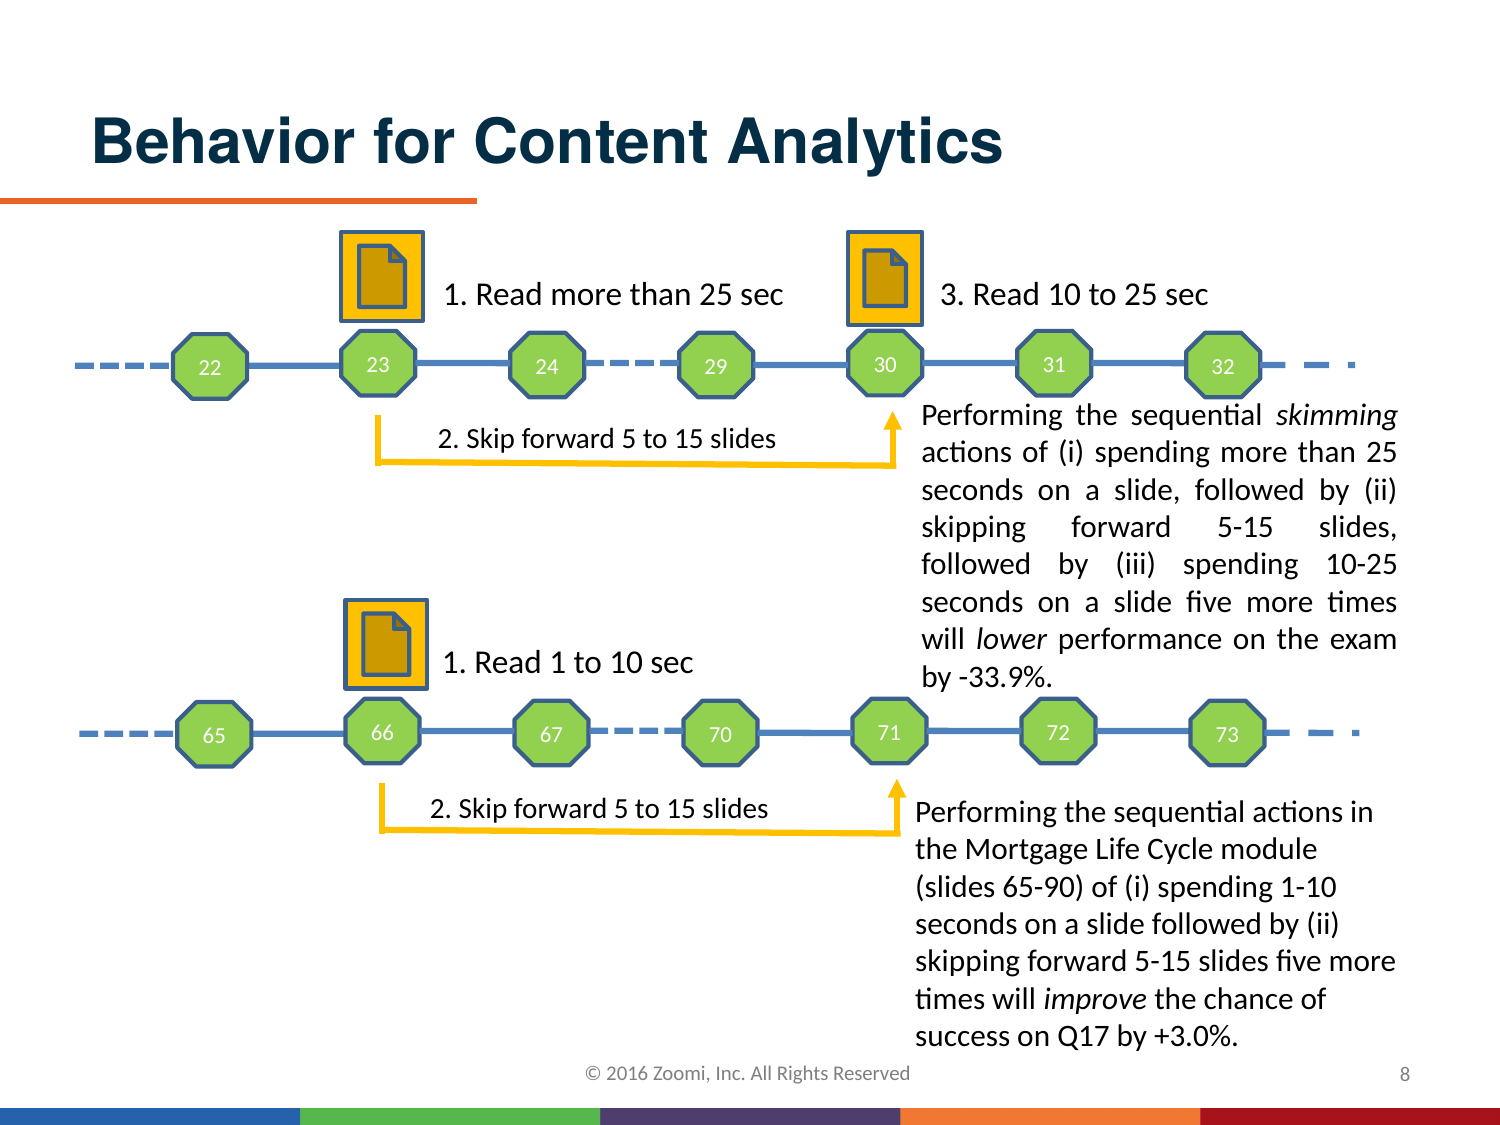

# Behavior for Content Analytics

1. Read more than 25 sec
3. Read 10 to 25 sec
30
31
23
24
29
32
22
Performing the sequential skimming actions of (i) spending more than 25 seconds on a slide, followed by (ii) skipping forward 5-15 slides, followed by (iii) spending 10-25 seconds on a slide five more times will lower performance on the exam by -33.9%.
2. Skip forward 5 to 15 slides

1. Read 1 to 10 sec
71
72
66
67
70
73
65
2. Skip forward 5 to 15 slides
Performing the sequential actions in the Mortgage Life Cycle module (slides 65-90) of (i) spending 1-10 seconds on a slide followed by (ii) skipping forward 5-15 slides five more times will improve the chance of success on Q17 by +3.0%.

© 2016 Zoomi, Inc. All Rights Reserved
8